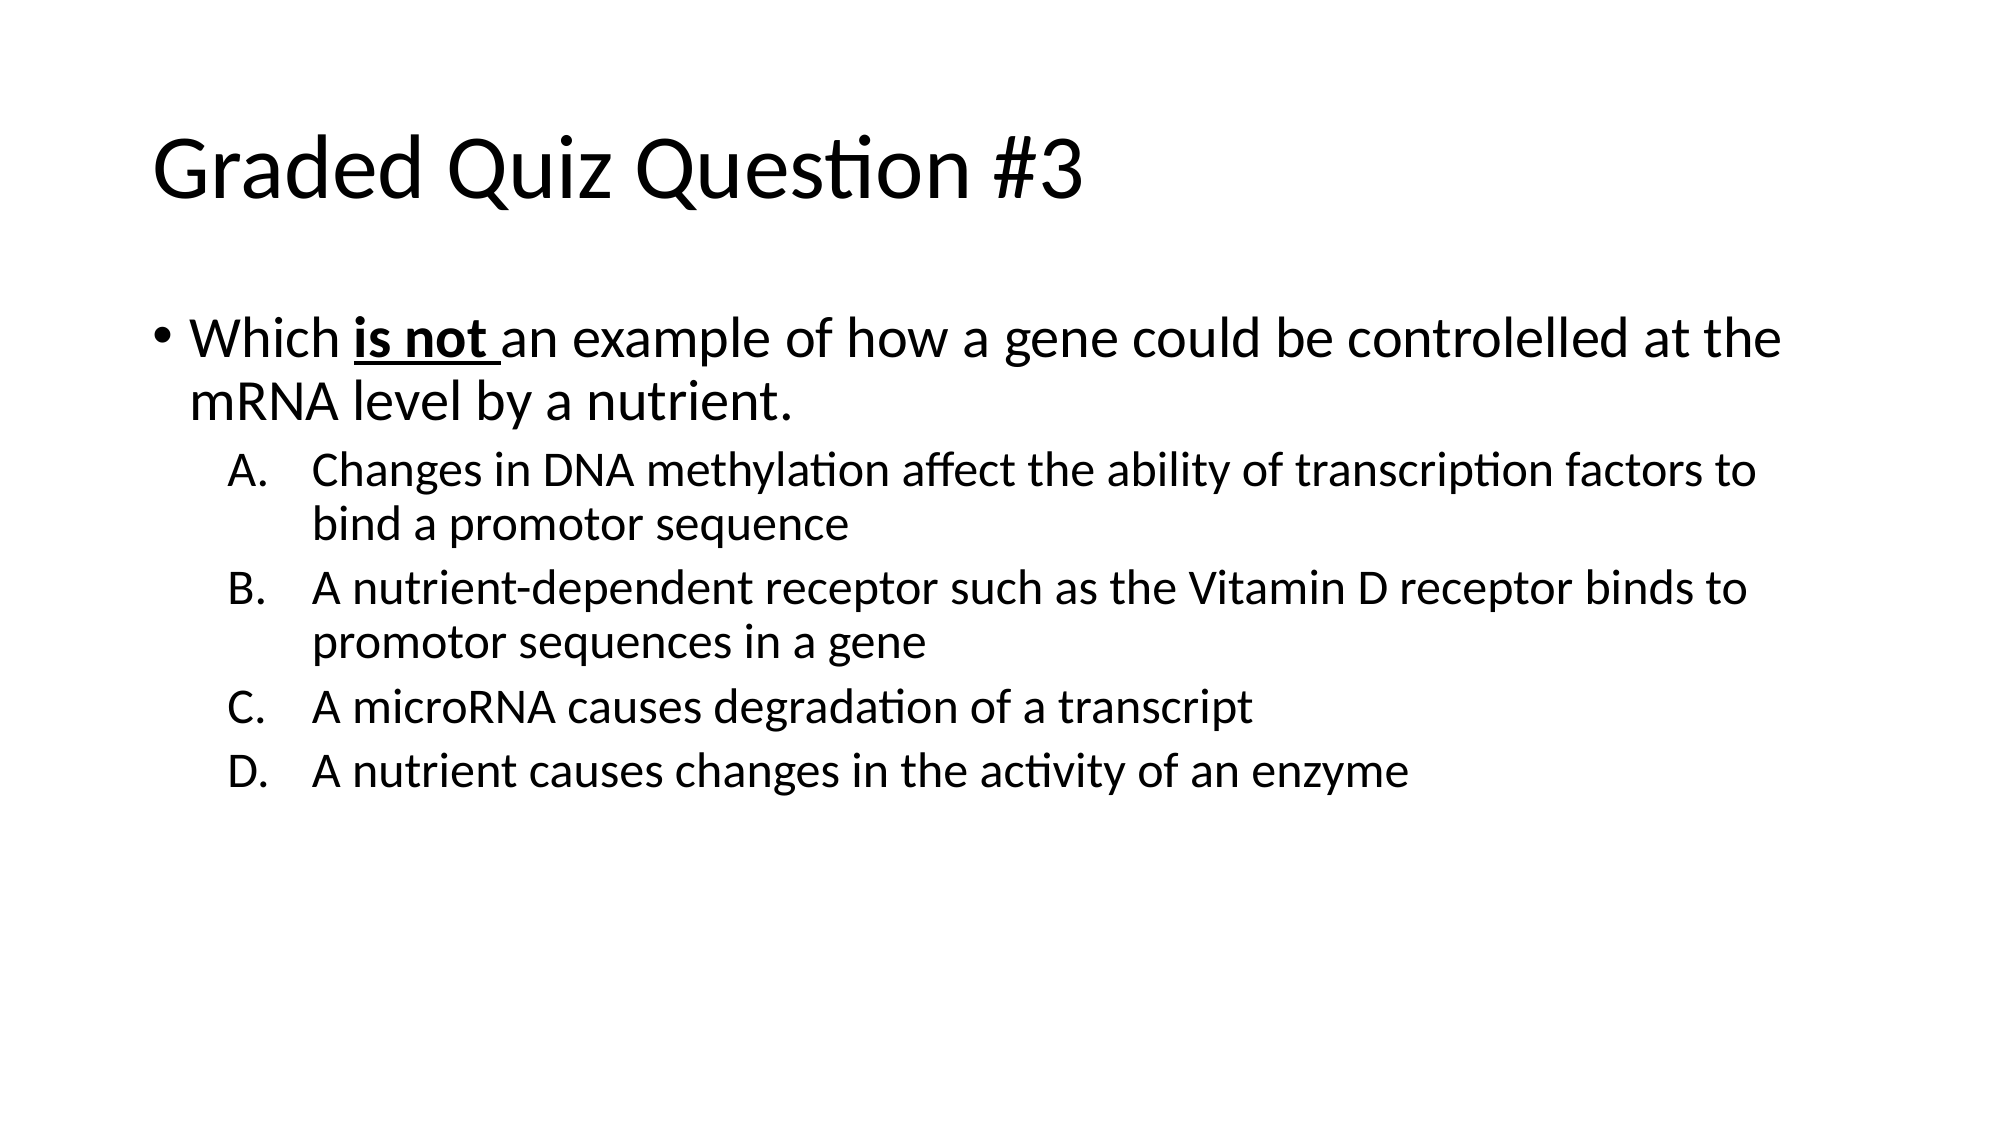

# Graded Quiz Question #3
Which is not an example of how a gene could be controlelled at the mRNA level by a nutrient.
Changes in DNA methylation affect the ability of transcription factors to bind a promotor sequence
A nutrient-dependent receptor such as the Vitamin D receptor binds to promotor sequences in a gene
A microRNA causes degradation of a transcript
A nutrient causes changes in the activity of an enzyme